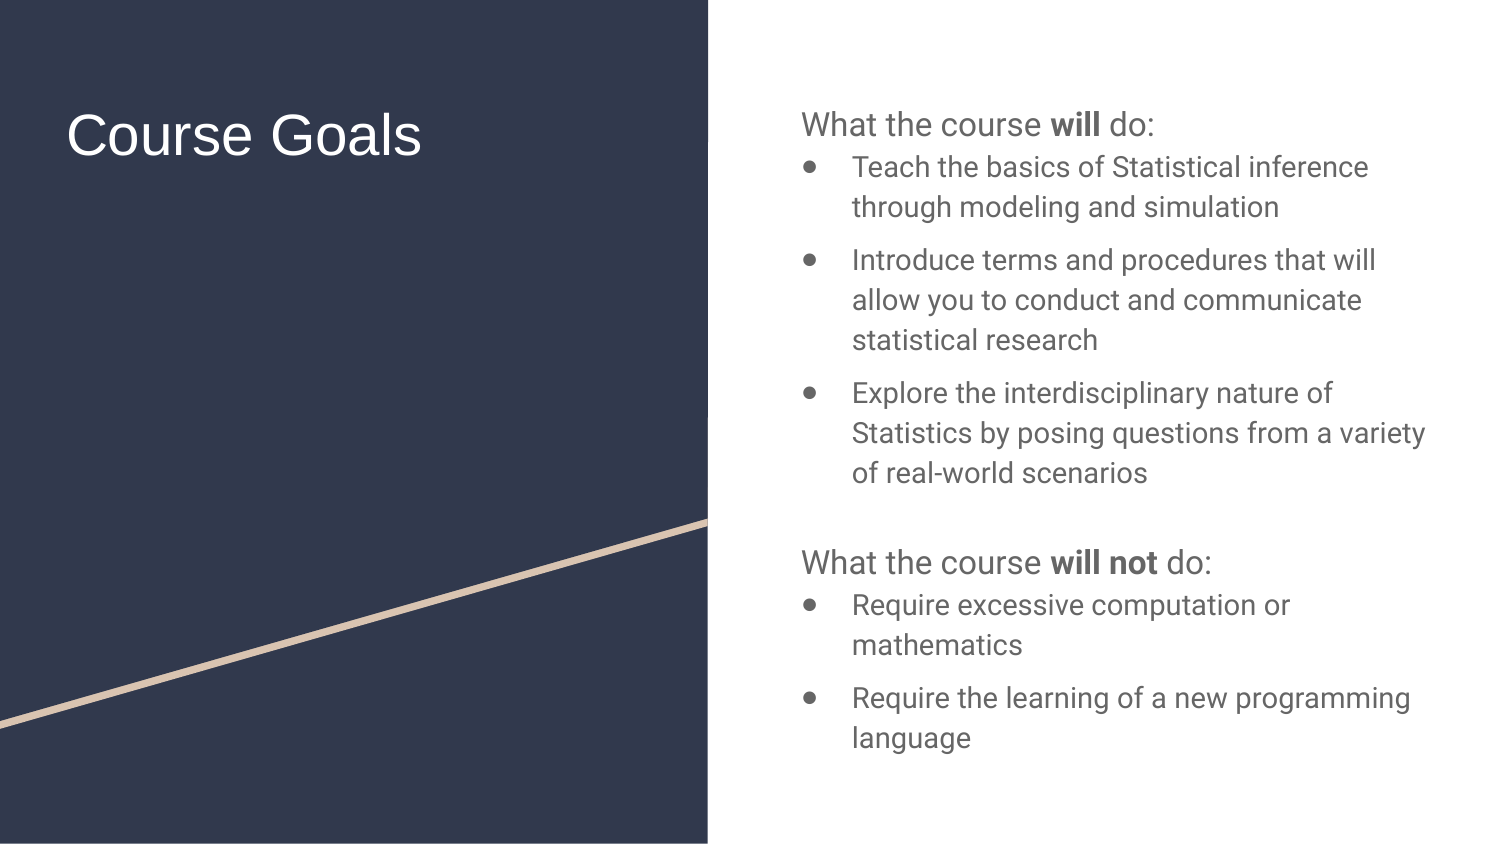

What the course will do:
Teach the basics of Statistical inference through modeling and simulation
Introduce terms and procedures that will allow you to conduct and communicate statistical research
Explore the interdisciplinary nature of Statistics by posing questions from a variety of real-world scenarios

What the course will not do:
Require excessive computation or mathematics
Require the learning of a new programming language

# Course Goals